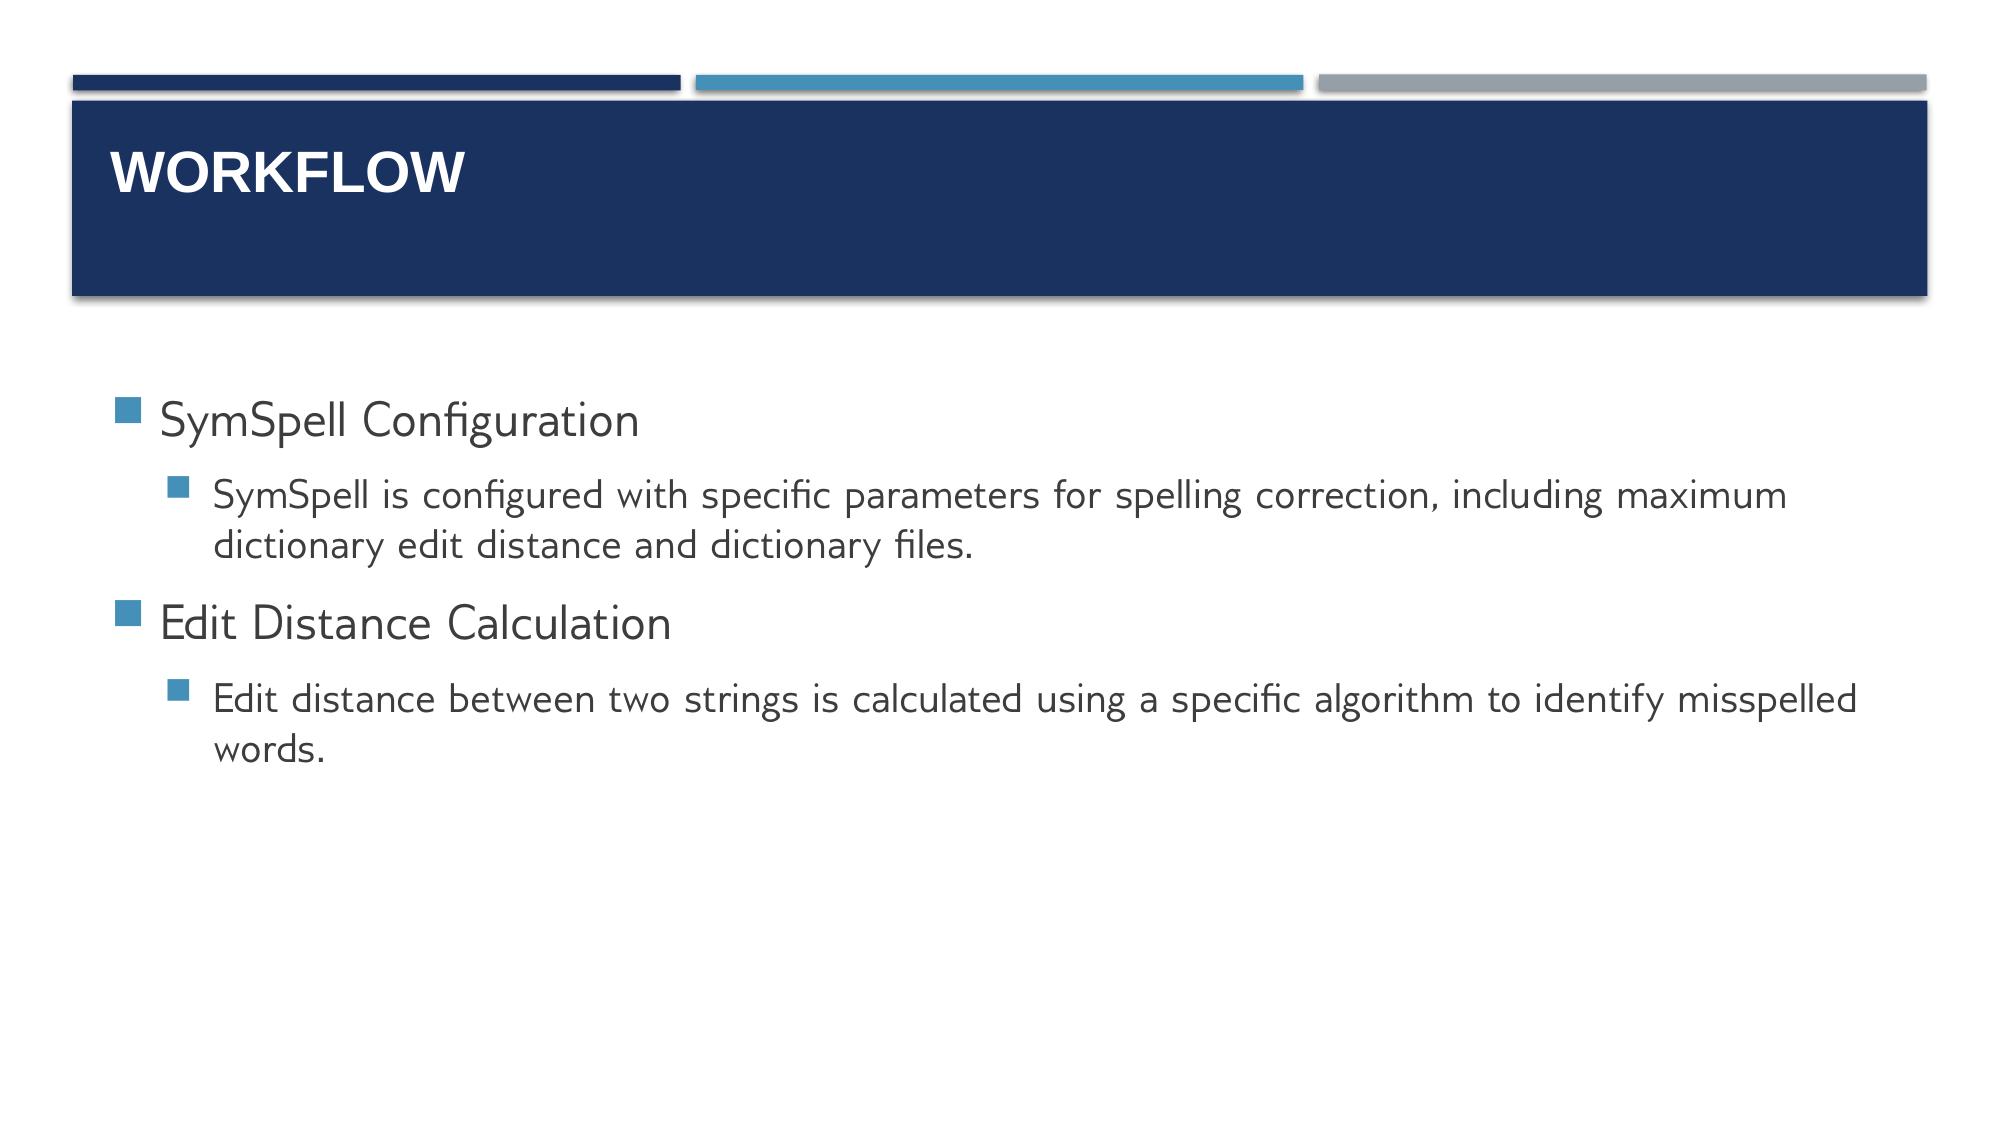

# Workflow
SymSpell Configuration
SymSpell is configured with specific parameters for spelling correction, including maximum dictionary edit distance and dictionary files.
Edit Distance Calculation
Edit distance between two strings is calculated using a specific algorithm to identify misspelled words.